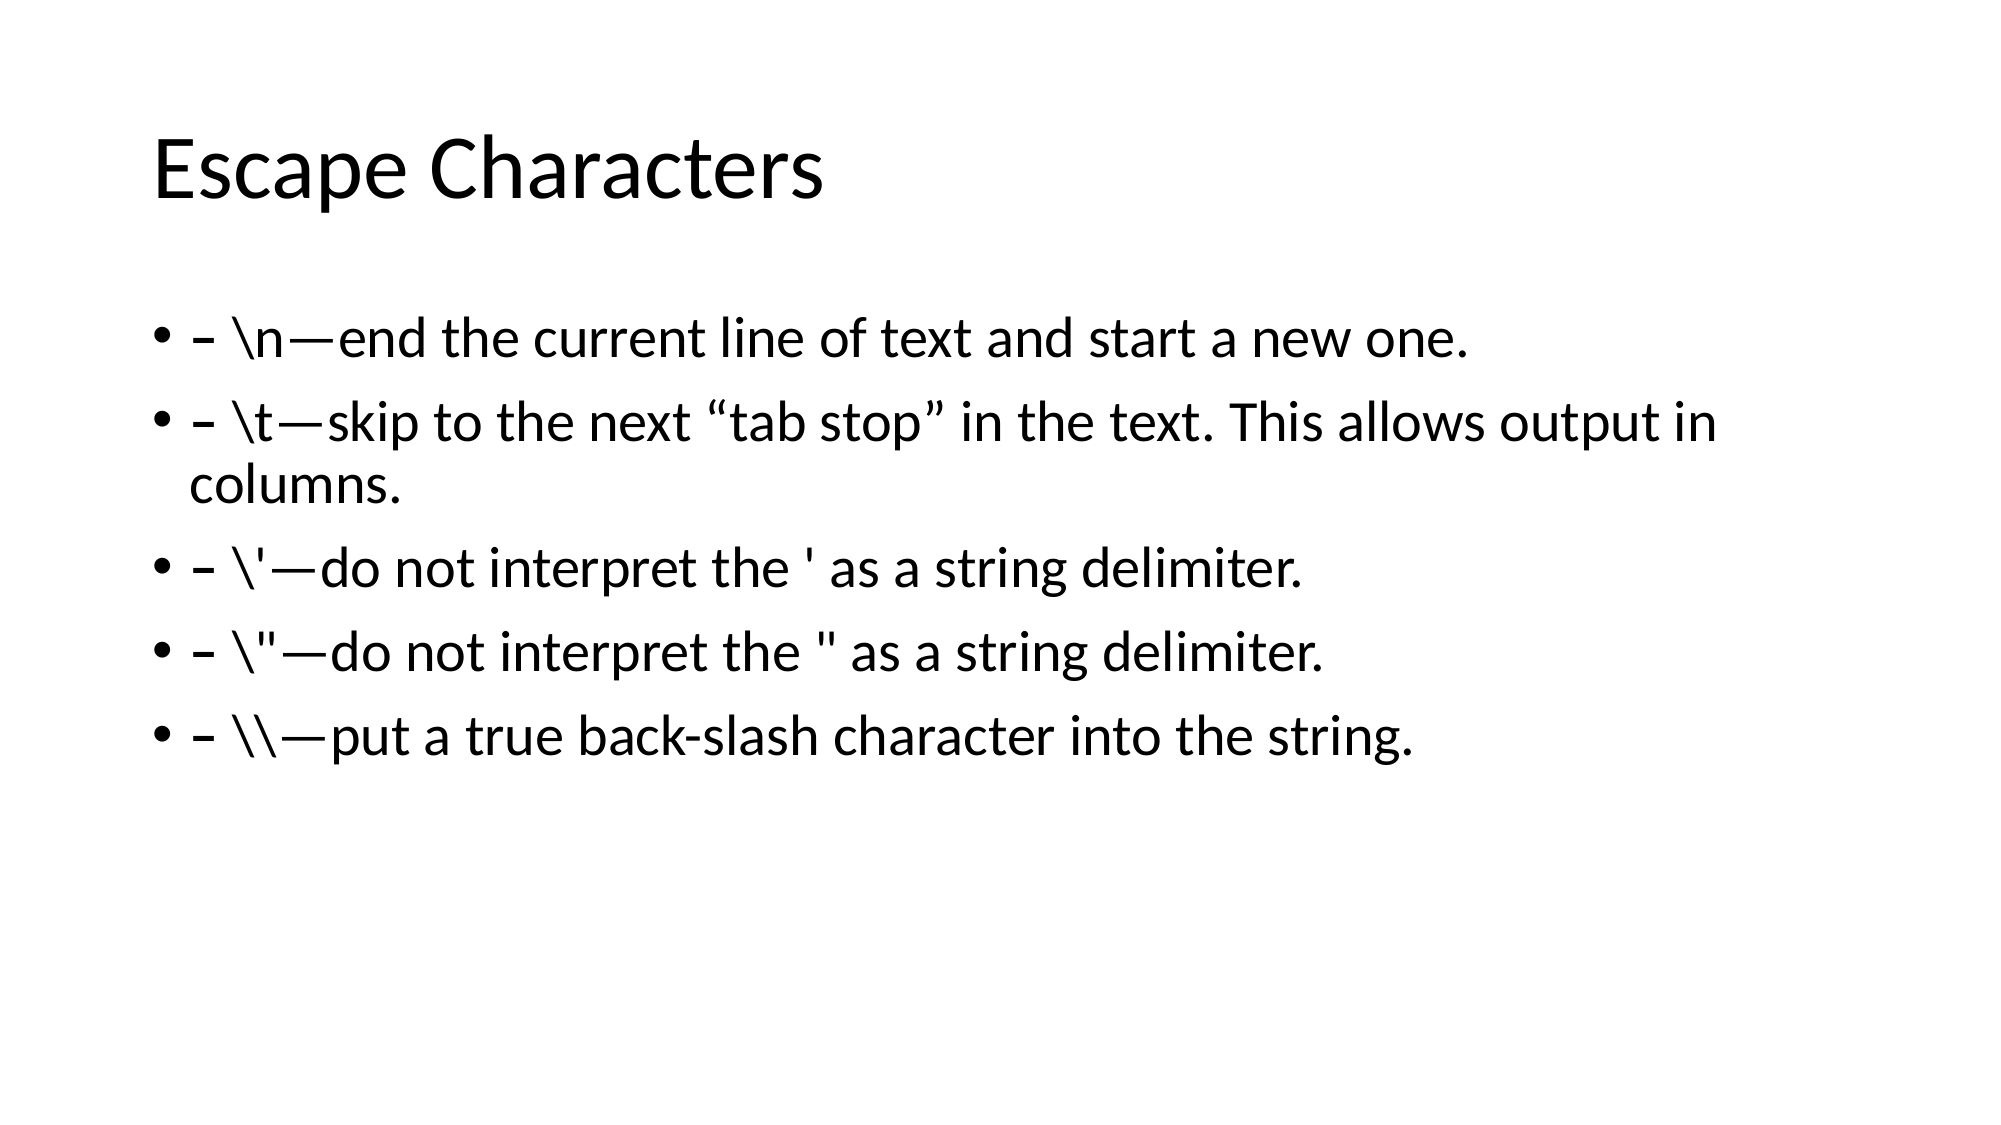

# Escape Characters
– \n—end the current line of text and start a new one.
– \t—skip to the next “tab stop” in the text. This allows output in columns.
– \'—do not interpret the ' as a string delimiter.
– \"—do not interpret the " as a string delimiter.
– \\—put a true back-slash character into the string.